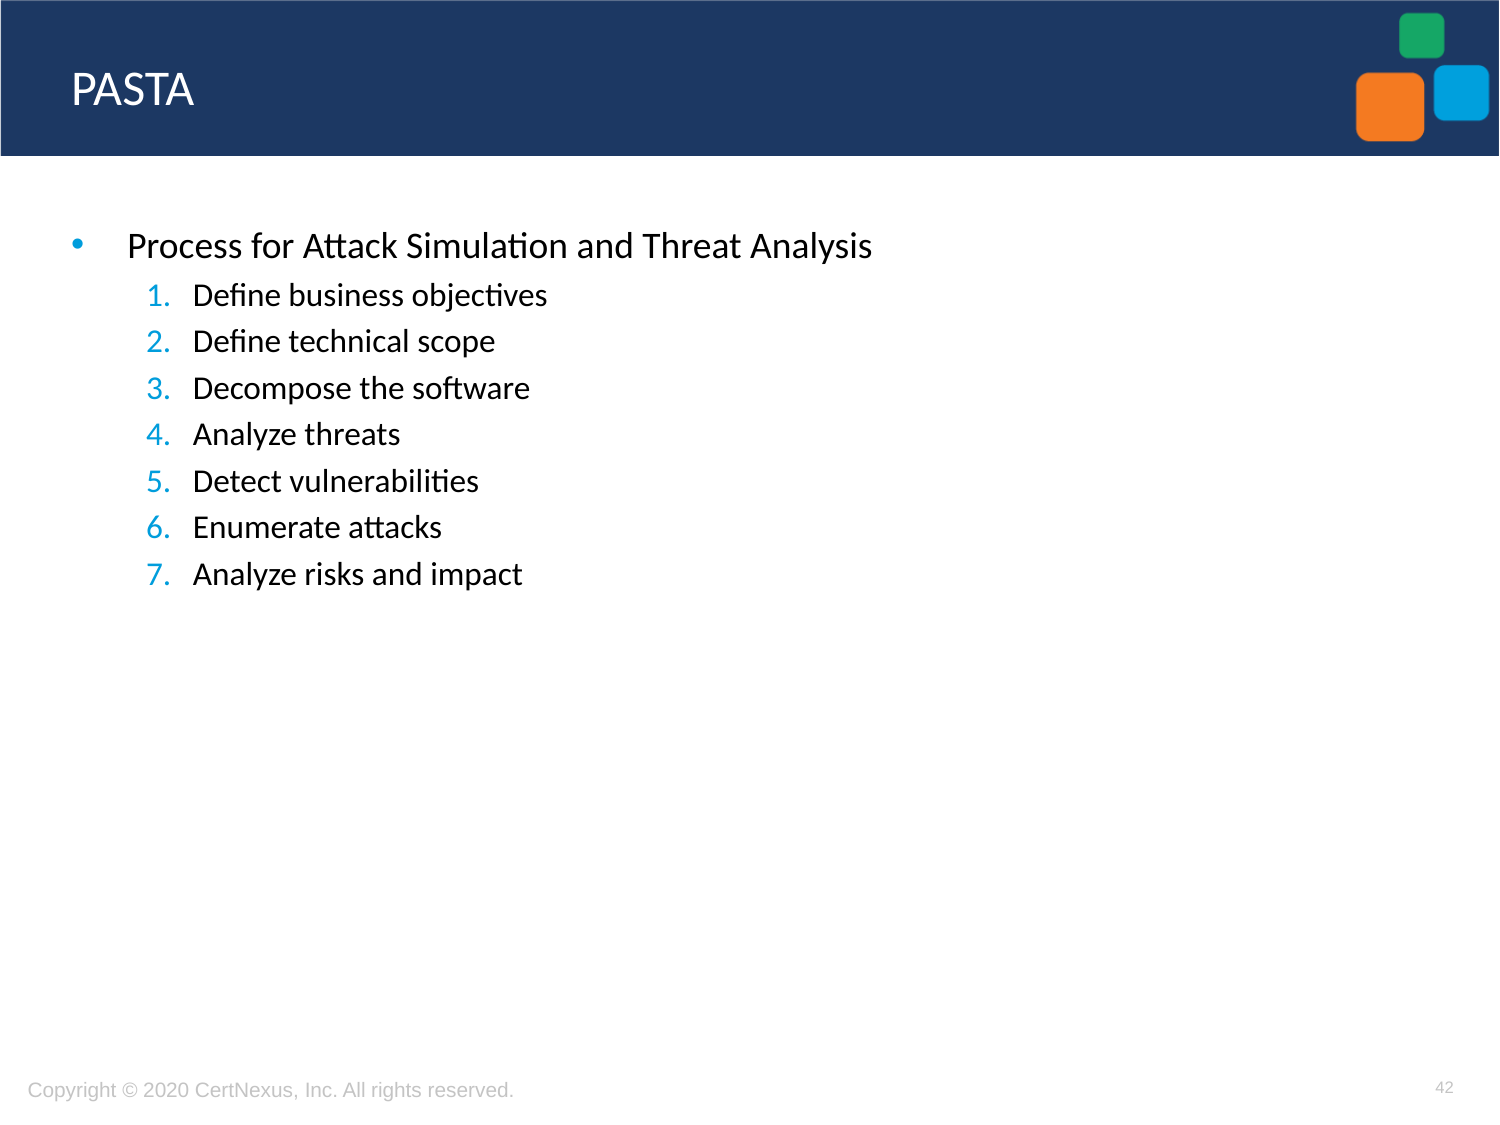

# PASTA
Process for Attack Simulation and Threat Analysis
Define business objectives
Define technical scope
Decompose the software
Analyze threats
Detect vulnerabilities
Enumerate attacks
Analyze risks and impact
42